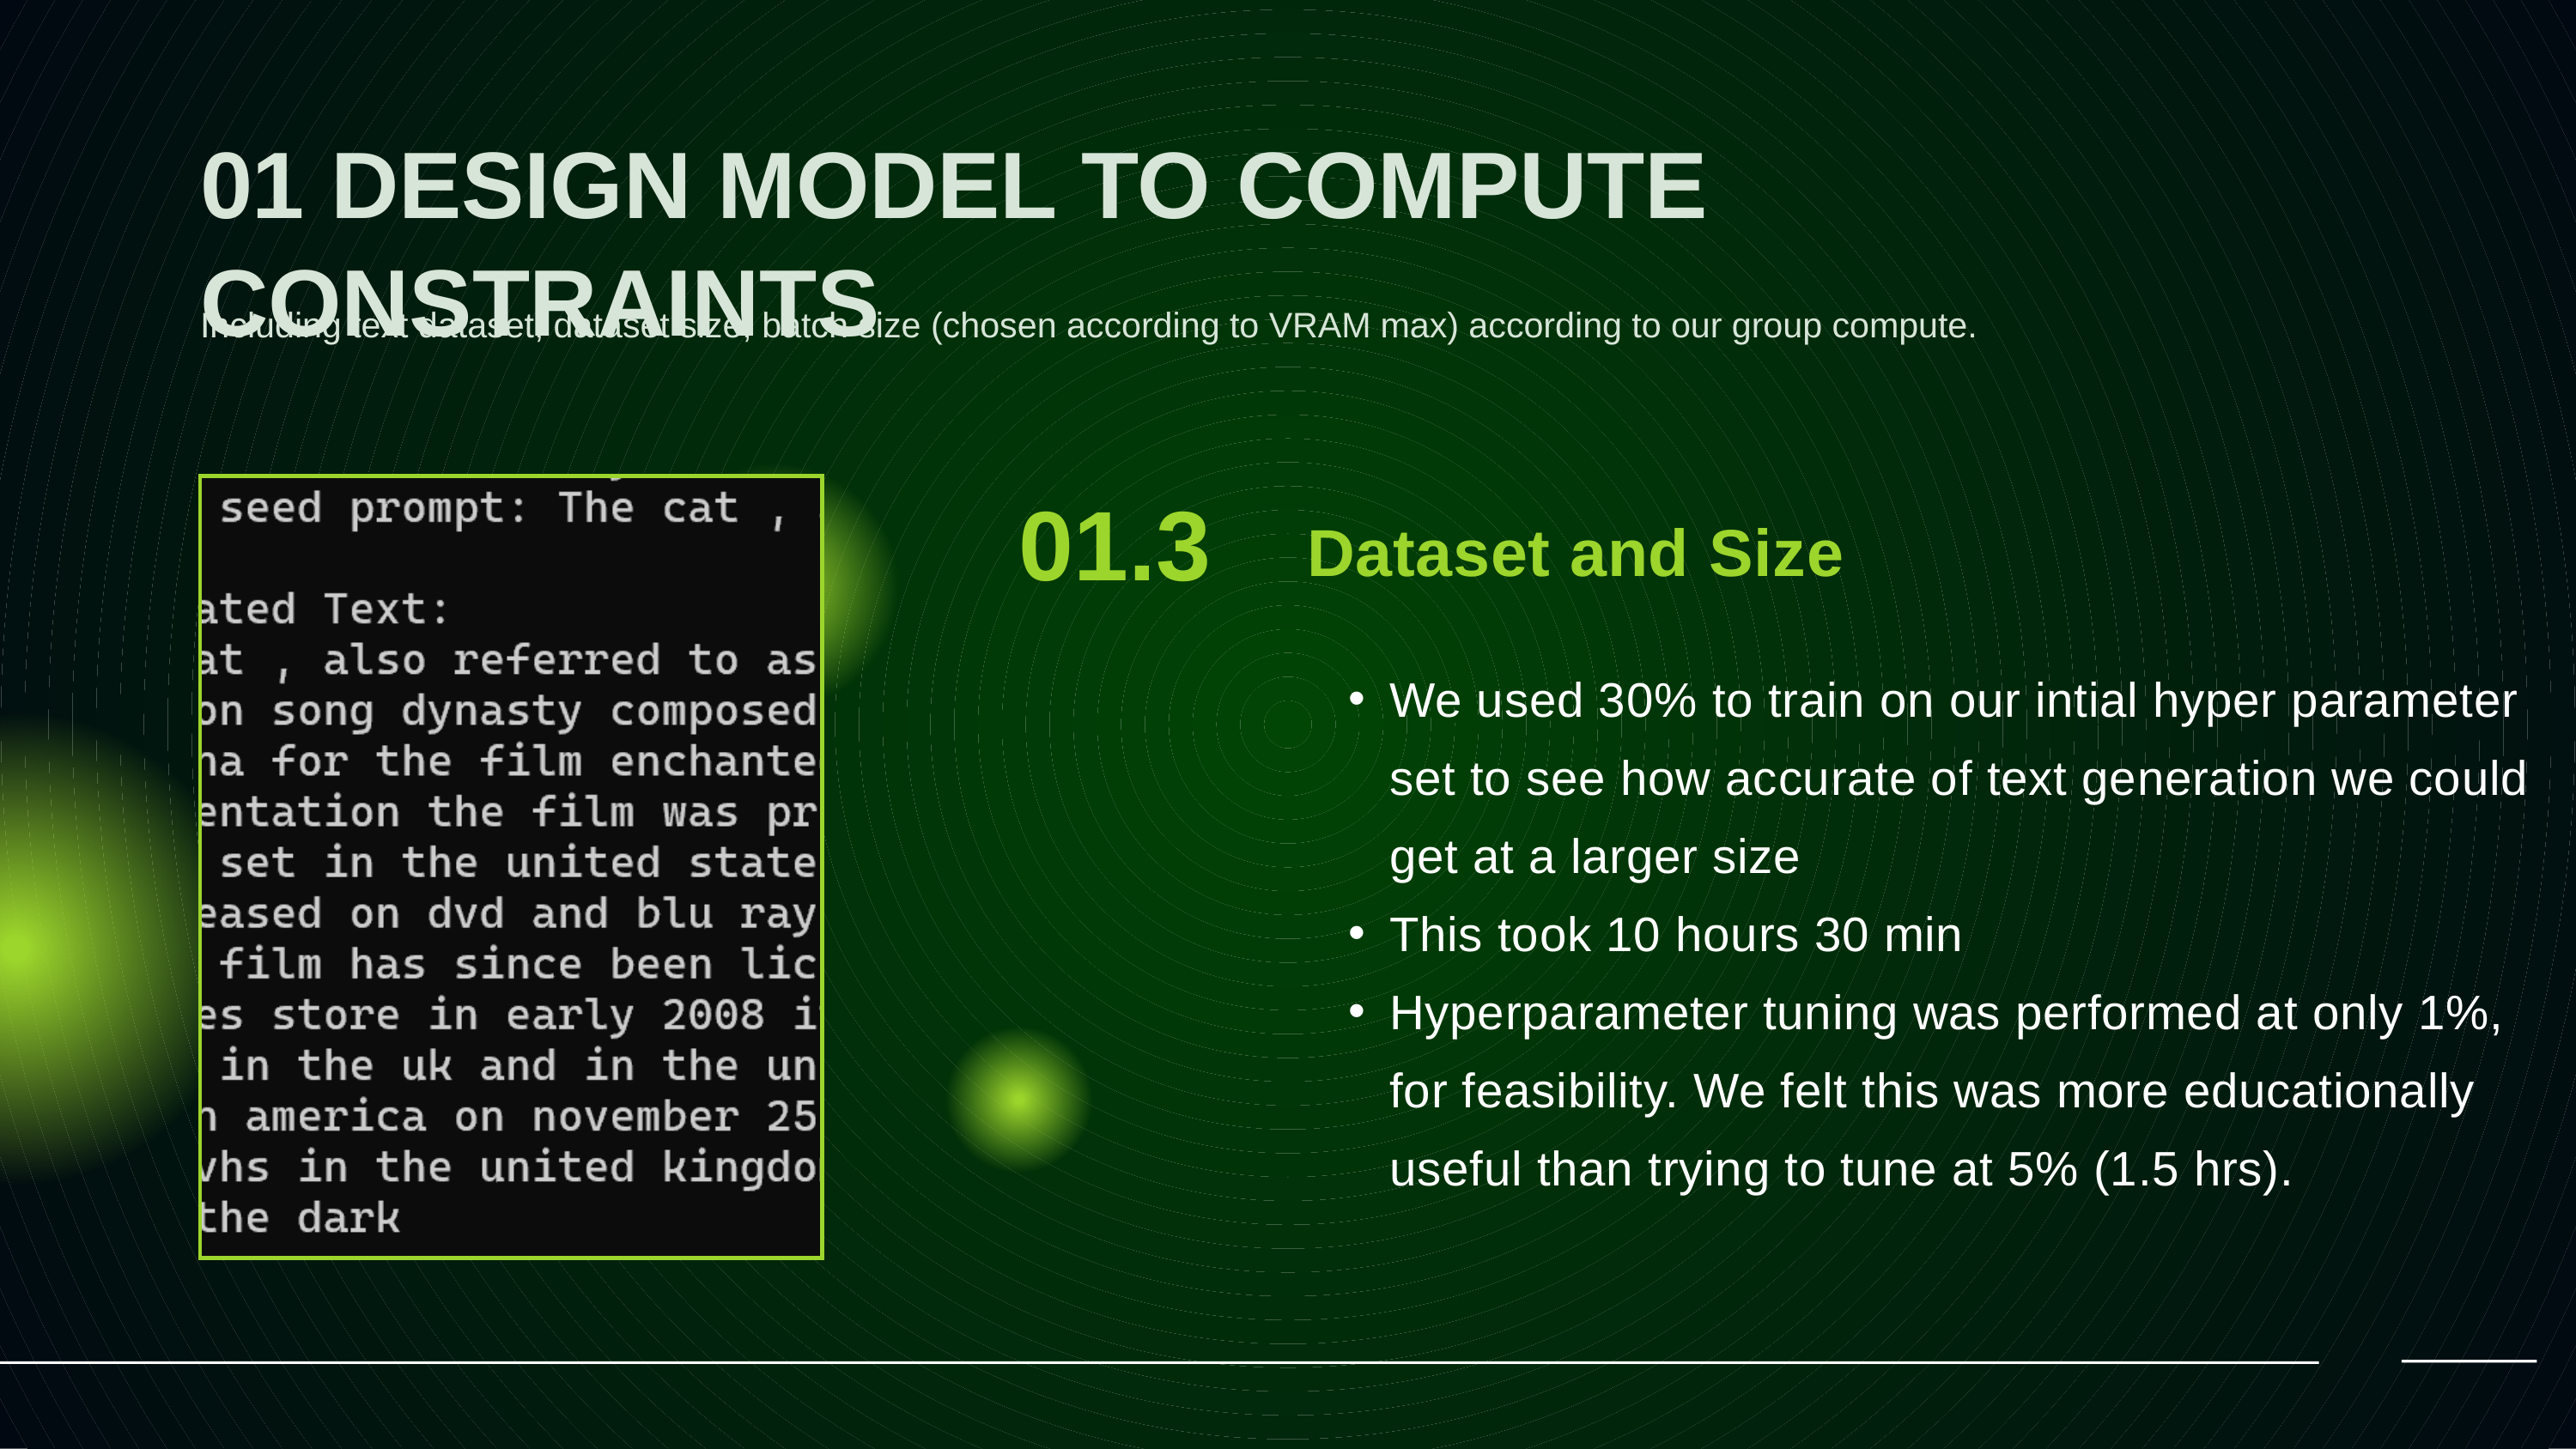

01 DESIGN MODEL TO COMPUTE CONSTRAINTS
Including text dataset, dataset size, batch size (chosen according to VRAM max) according to our group compute.

01.3

Dataset and Size

We used 30% to train on our intial hyper parameter set to see how accurate of text generation we could get at a larger size
This took 10 hours 30 min
Hyperparameter tuning was performed at only 1%, for feasibility. We felt this was more educationally useful than trying to tune at 5% (1.5 hrs).